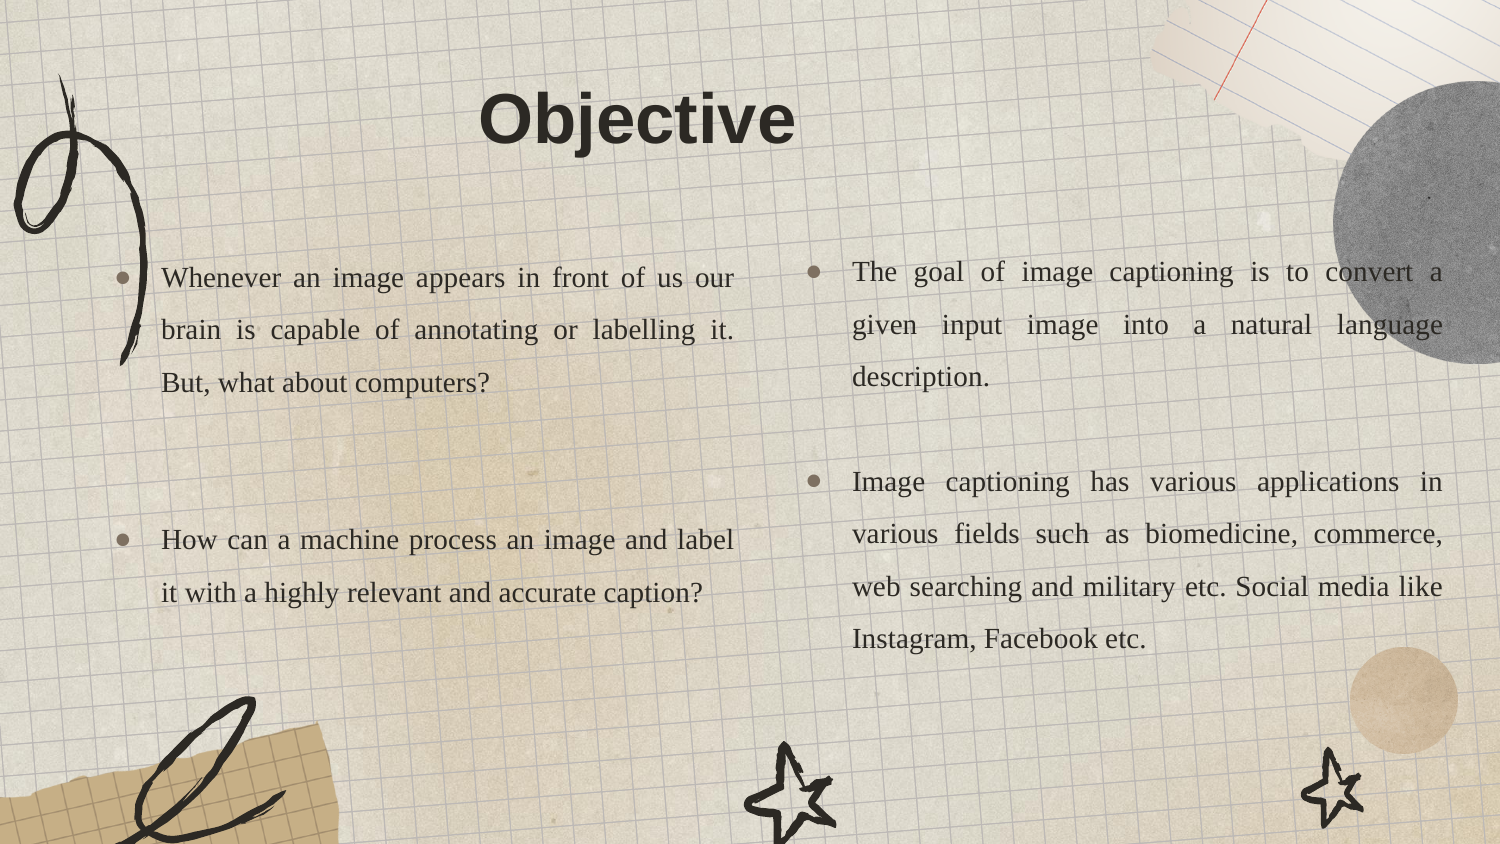

# Objective

The goal of image captioning is to convert a given input image into a natural language description.

Image captioning has various applications in various fields such as biomedicine, commerce, web searching and military etc. Social media like Instagram, Facebook etc.

Whenever an image appears in front of us our brain is capable of annotating or labelling it. But, what about computers?

How can a machine process an image and label it with a highly relevant and accurate caption?